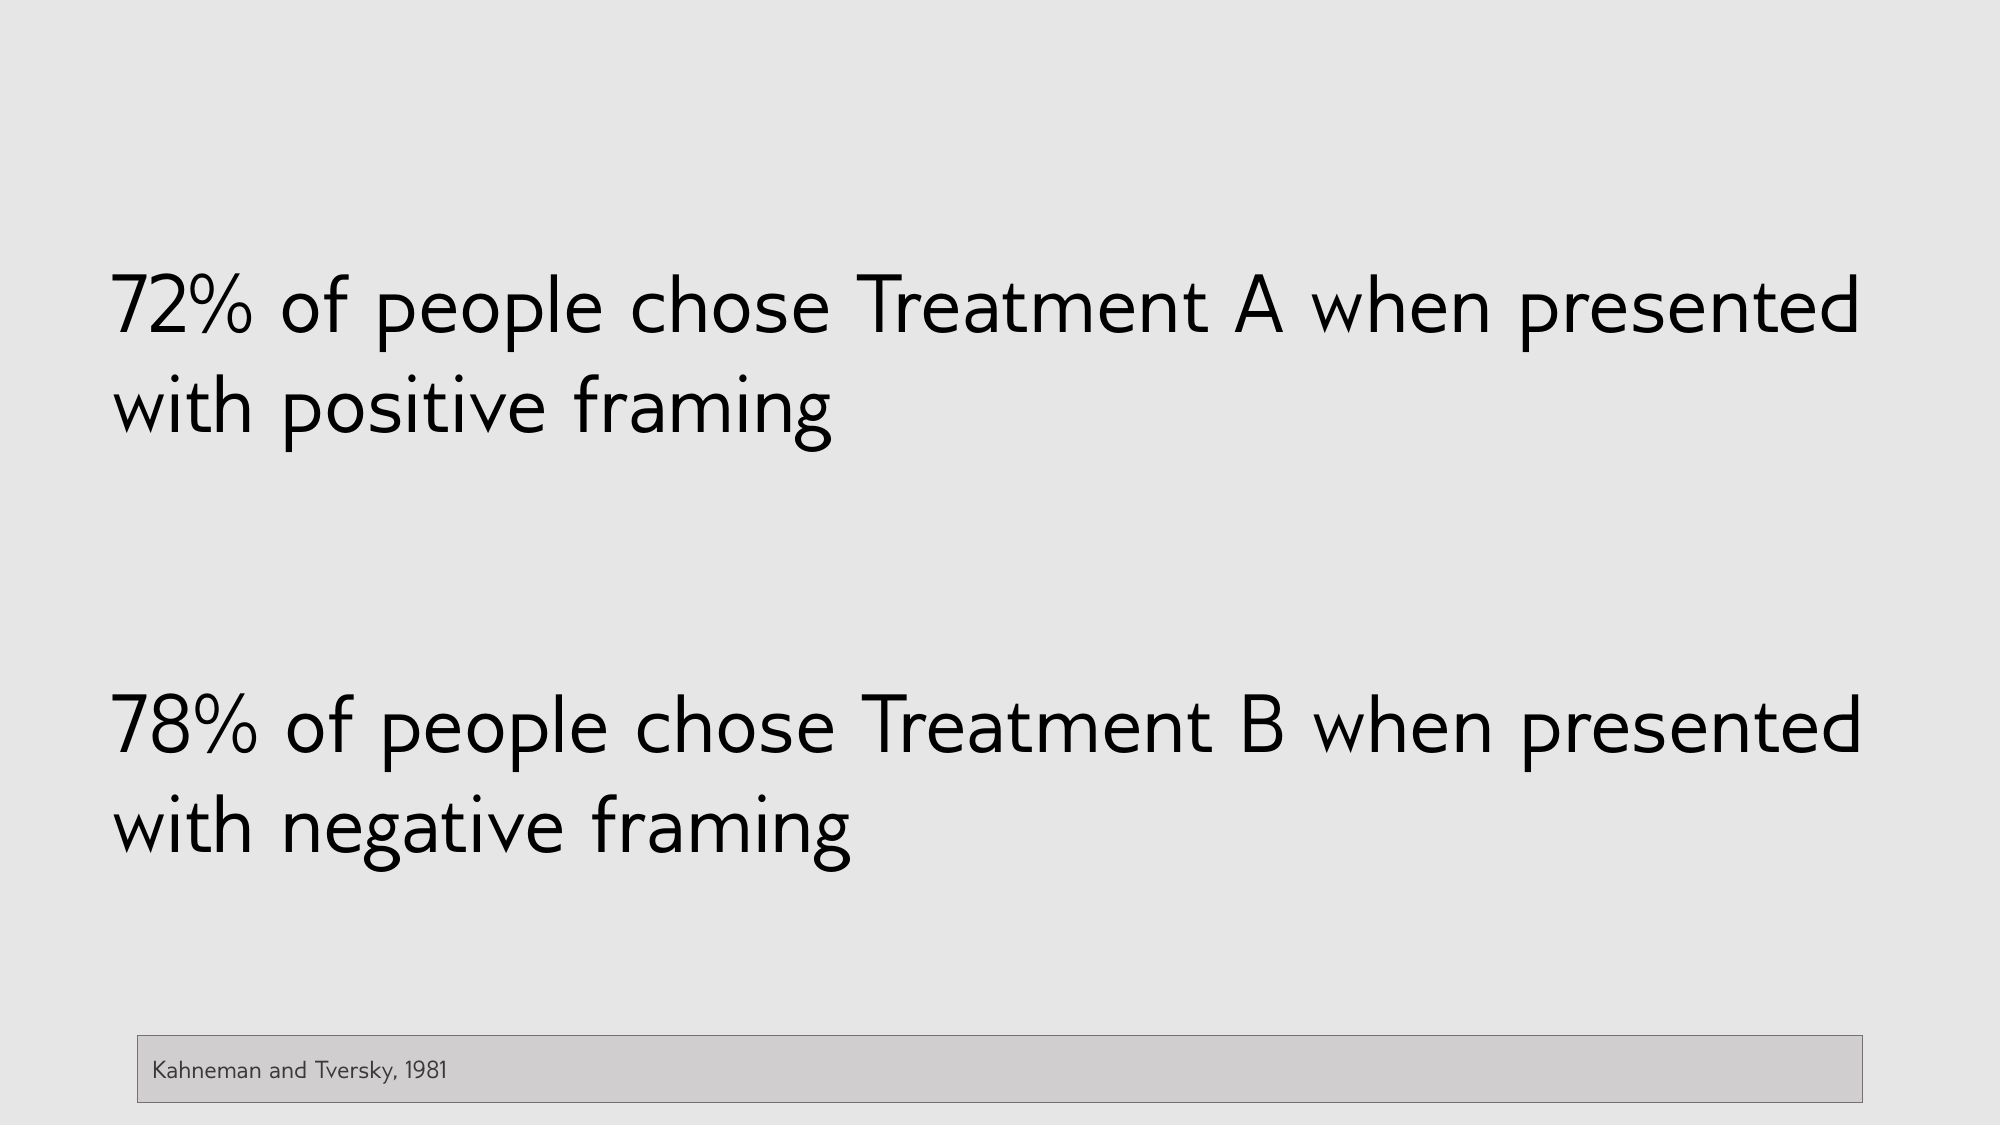

72% of people chose Treatment A when presented
with positive framing

78% of people chose Treatment B when presented
with negative framing
Kahneman and Tversky, 1981